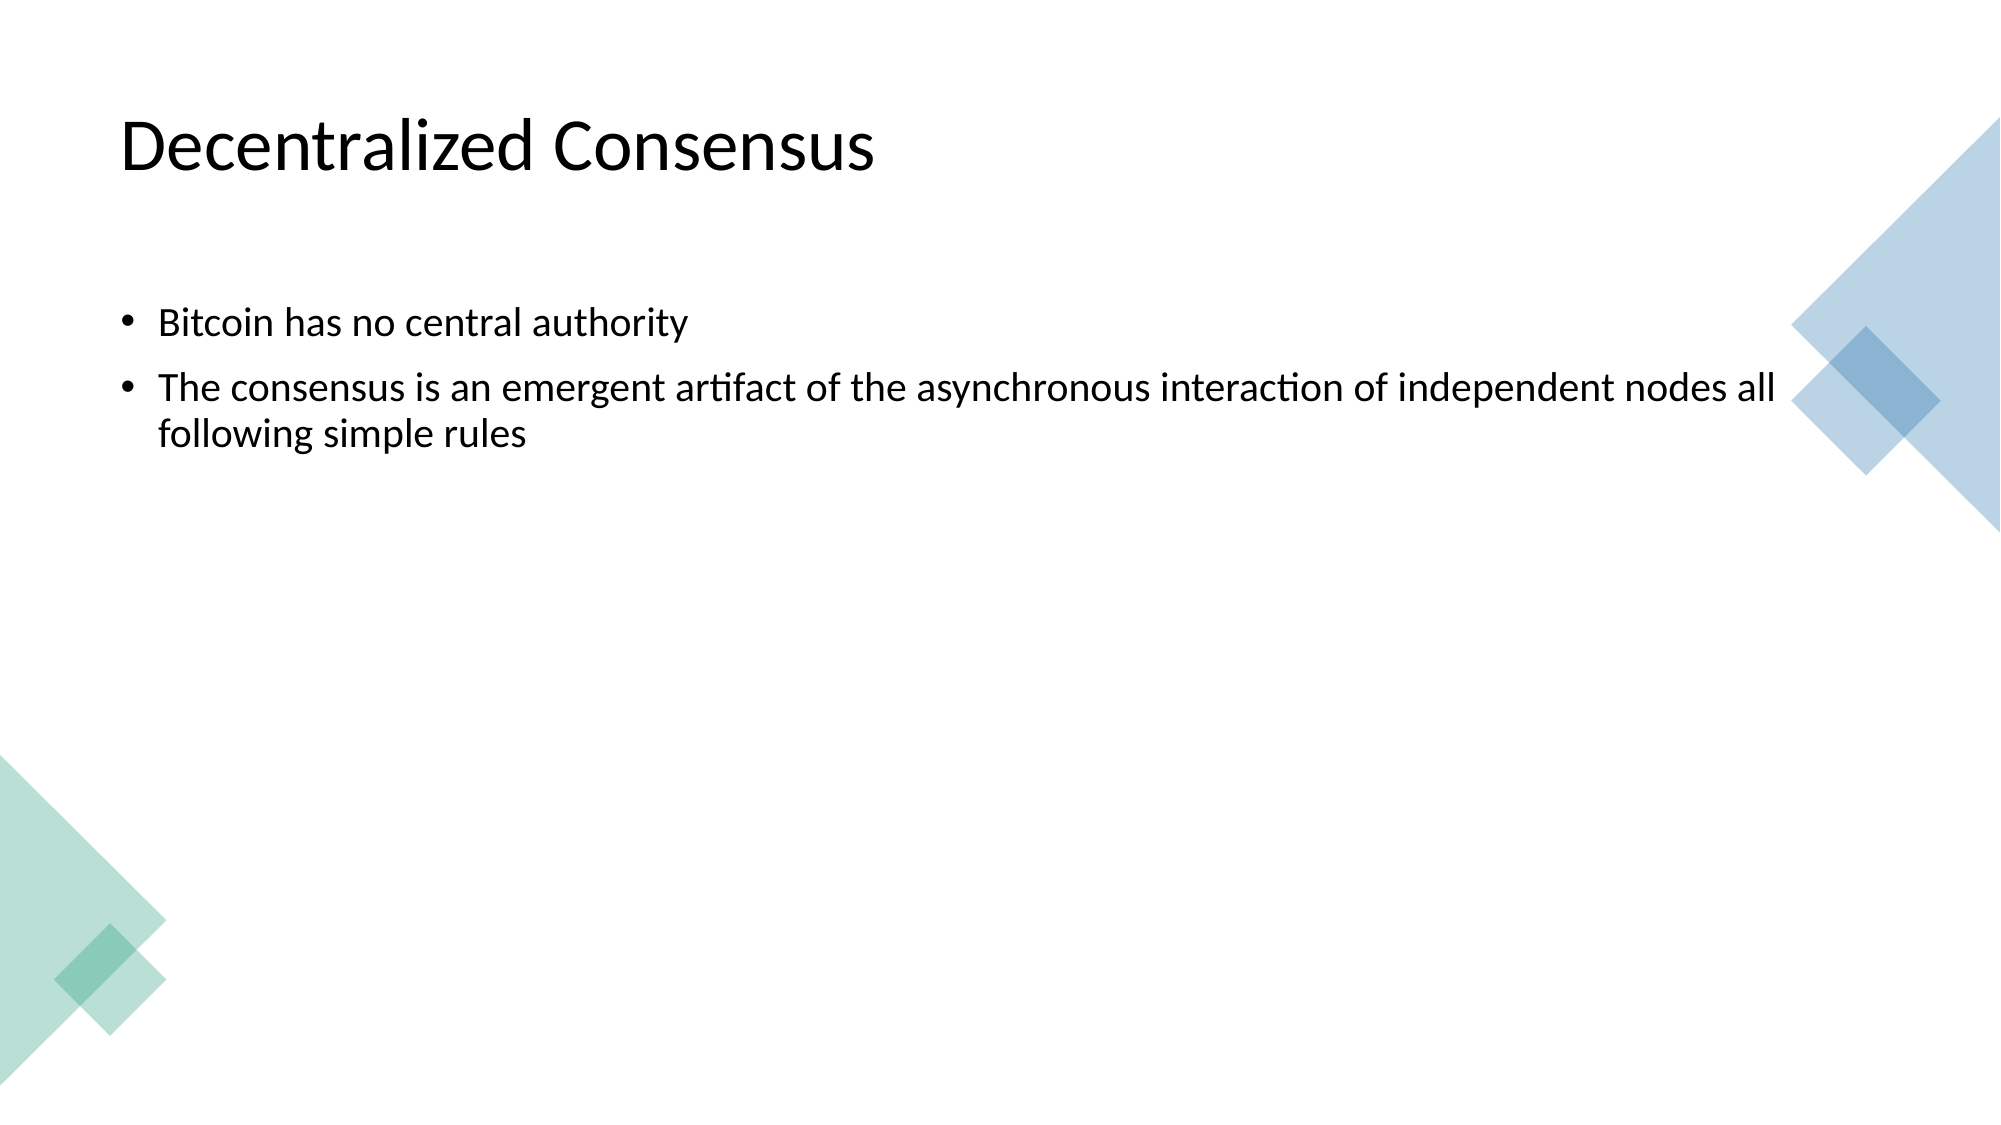

# Decentralized Consensus

Bitcoin has no central authority
The consensus is an emergent artifact of the asynchronous interaction of independent nodes all following simple rules